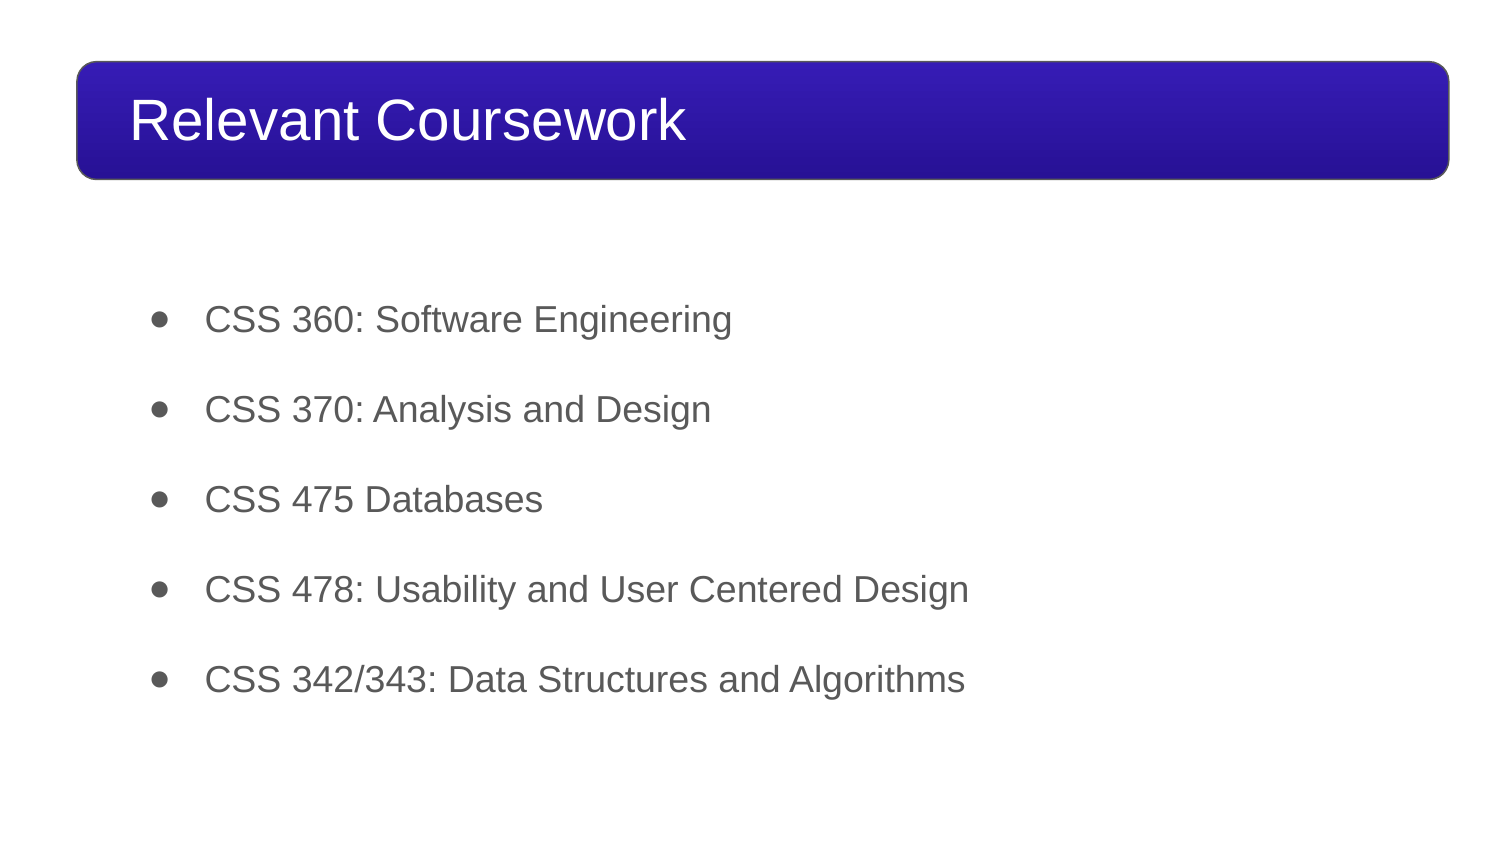

# Relevant Coursework
CSS 360: Software Engineering
CSS 370: Analysis and Design
CSS 475 Databases
CSS 478: Usability and User Centered Design
CSS 342/343: Data Structures and Algorithms